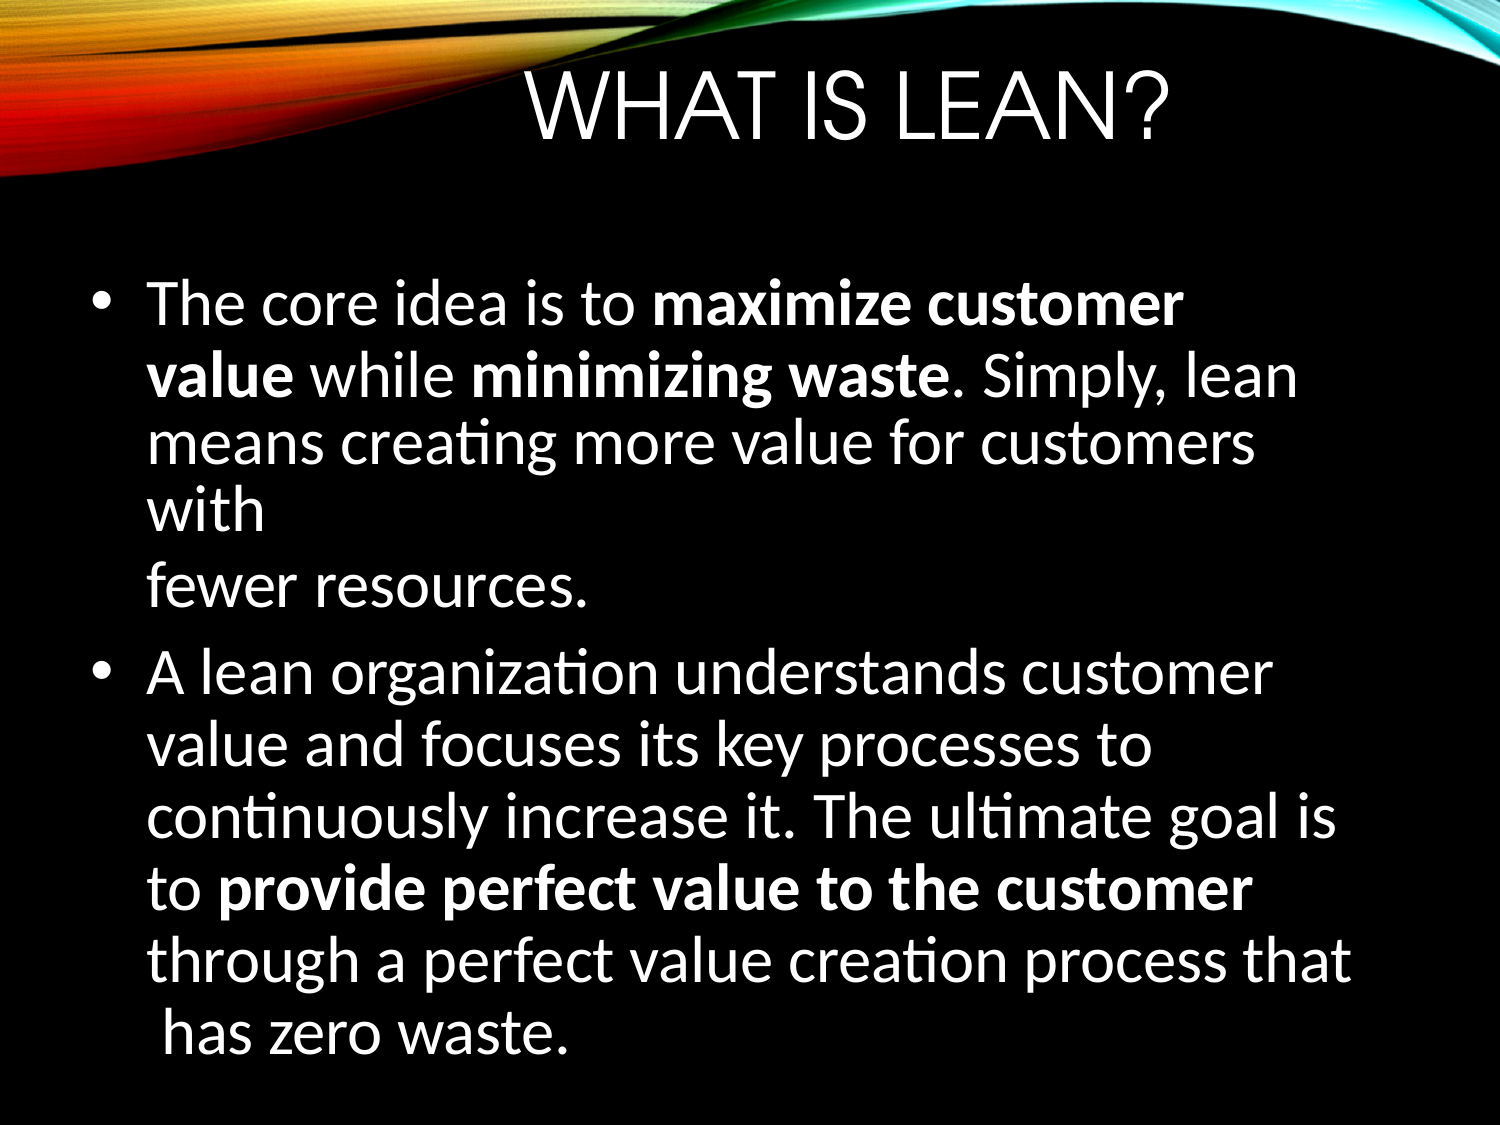

# What is Lean?
The core idea is to maximize customer  value while minimizing waste. Simply, lean
means creating more value for customers with
fewer resources.
A lean organization understands customer  value and focuses its key processes to  continuously increase it. The ultimate goal is  to provide perfect value to the customer  through a perfect value creation process that  has zero waste.